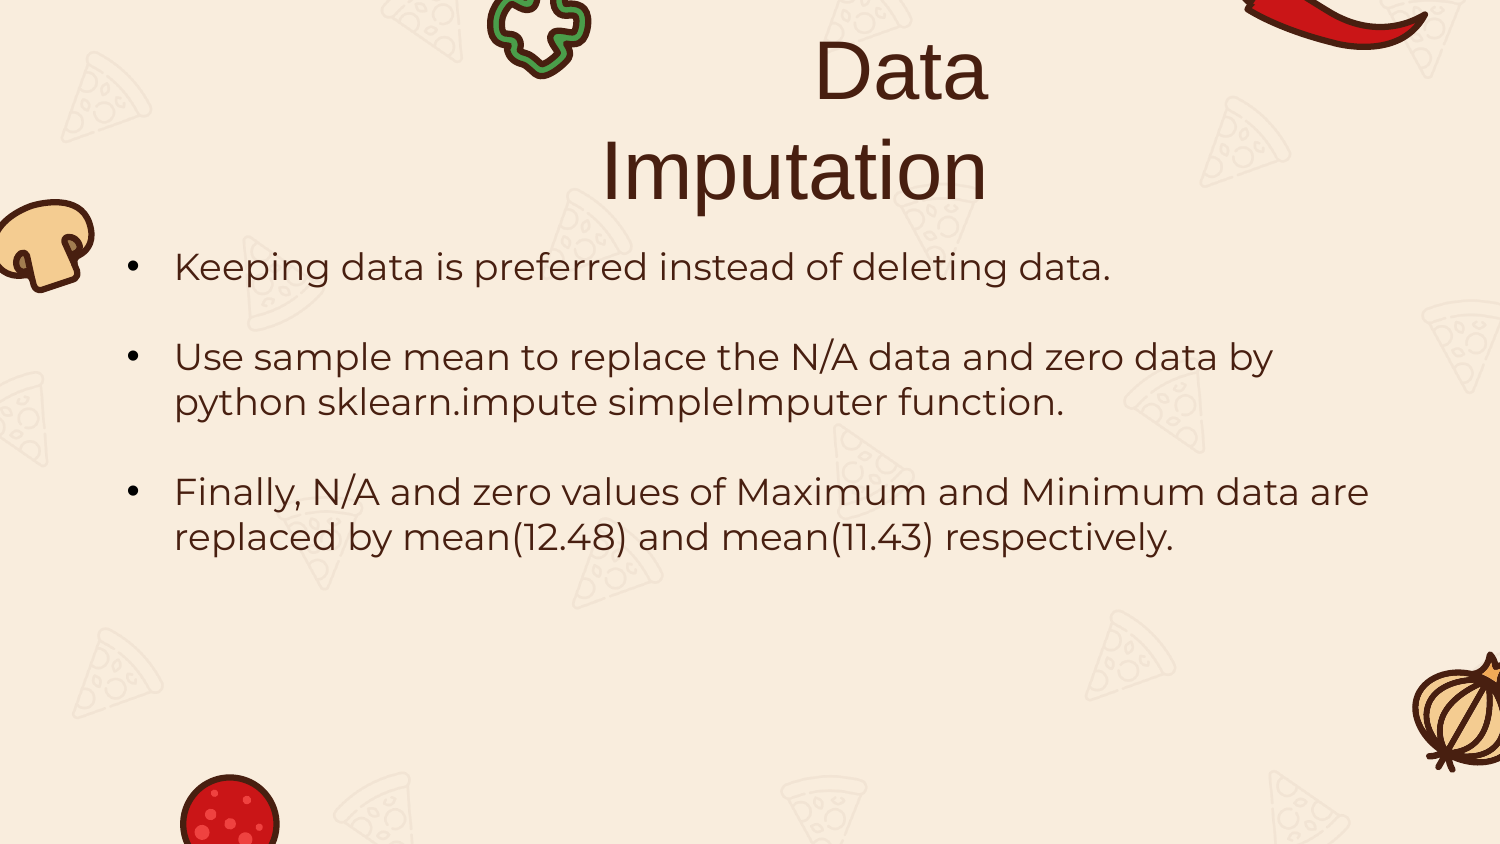

# Data Imputation

Keeping data is preferred instead of deleting data.

Use sample mean to replace the N/A data and zero data by python sklearn.impute simpleImputer function.

Finally, N/A and zero values of Maximum and Minimum data are replaced by mean(12.48) and mean(11.43) respectively.